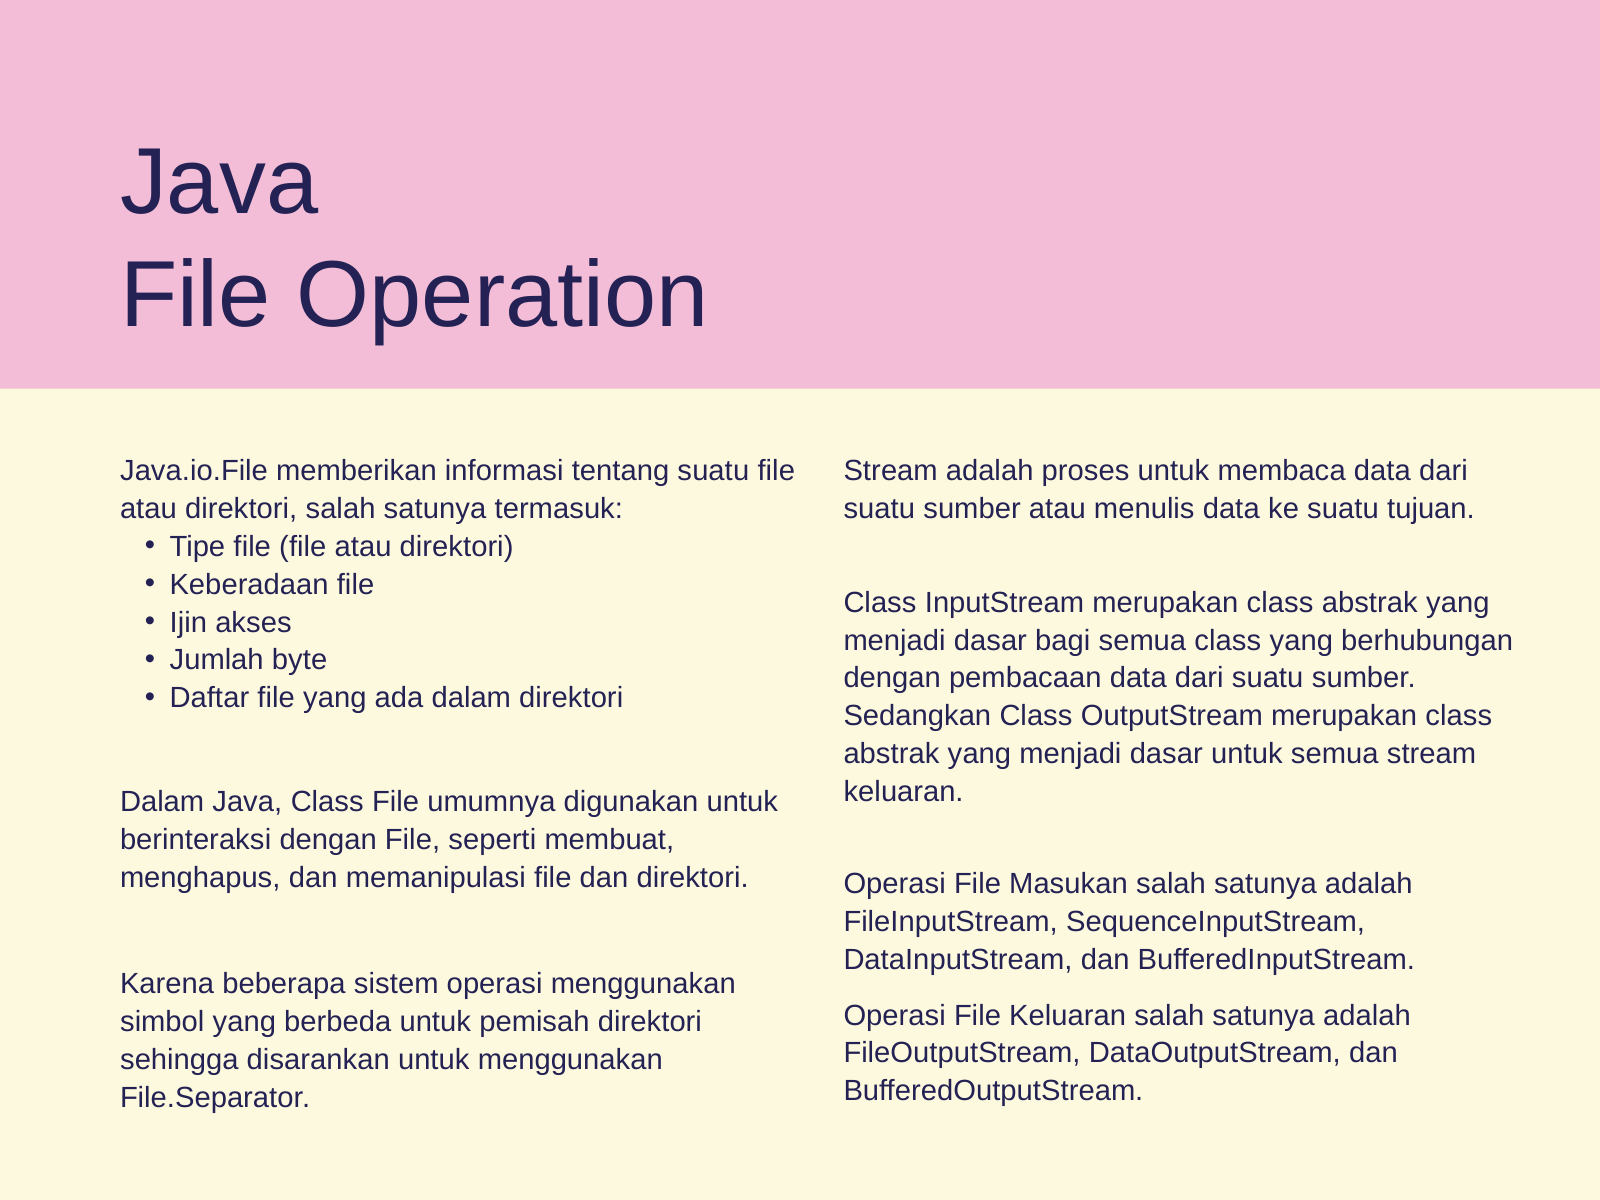

Java
File Operation
Java.io.File memberikan informasi tentang suatu file atau direktori, salah satunya termasuk:
Tipe file (file atau direktori)
Keberadaan file
Ijin akses
Jumlah byte
Daftar file yang ada dalam direktori
Stream adalah proses untuk membaca data dari suatu sumber atau menulis data ke suatu tujuan.
Class InputStream merupakan class abstrak yang menjadi dasar bagi semua class yang berhubungan dengan pembacaan data dari suatu sumber. Sedangkan Class OutputStream merupakan class abstrak yang menjadi dasar untuk semua stream keluaran.
Dalam Java, Class File umumnya digunakan untuk berinteraksi dengan File, seperti membuat, menghapus, dan memanipulasi file dan direktori.
Operasi File Masukan salah satunya adalah FileInputStream, SequenceInputStream, DataInputStream, dan BufferedInputStream.
Karena beberapa sistem operasi menggunakan simbol yang berbeda untuk pemisah direktori sehingga disarankan untuk menggunakan File.Separator.
Operasi File Keluaran salah satunya adalah FileOutputStream, DataOutputStream, dan BufferedOutputStream.